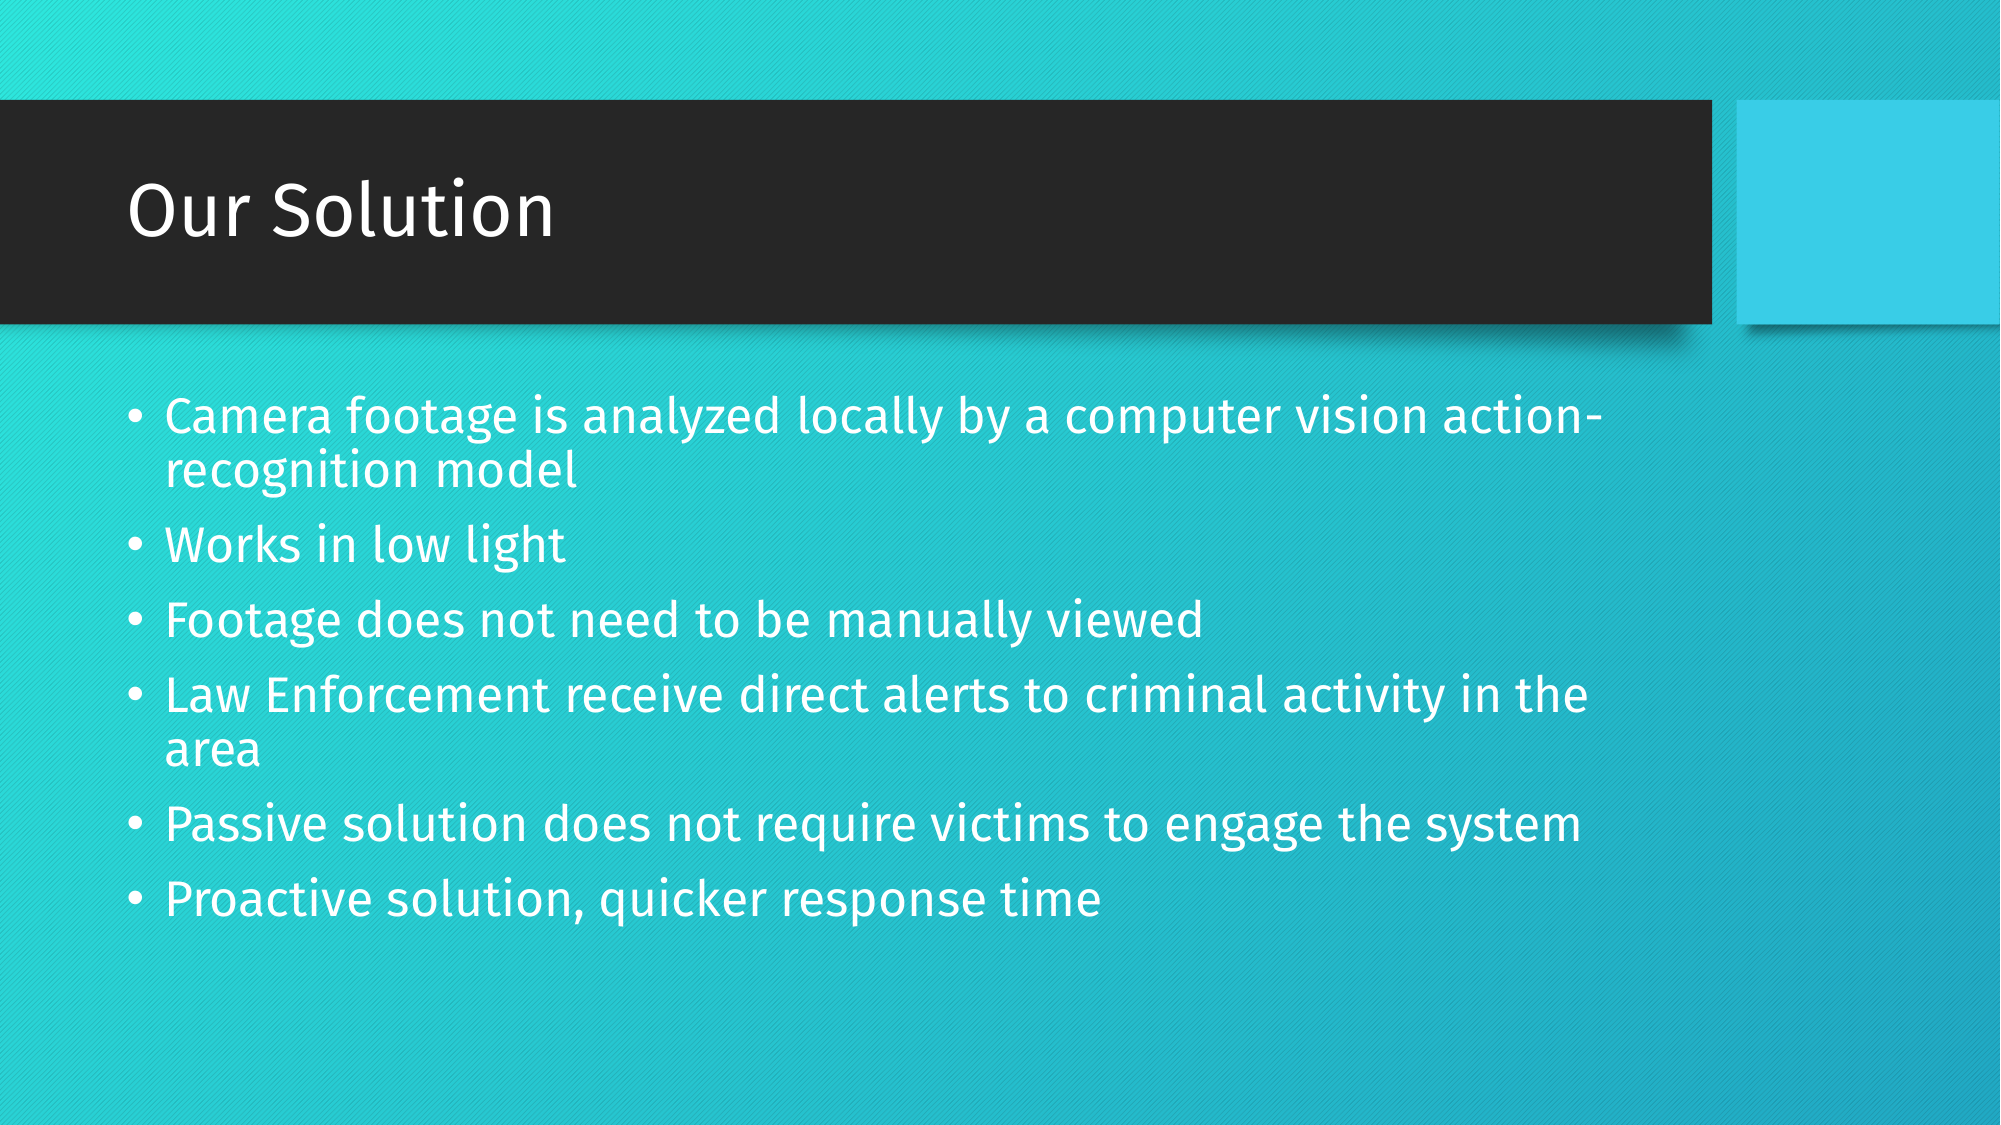

# Our Solution
Camera footage is analyzed locally by a computer vision action-recognition model
Works in low light
Footage does not need to be manually viewed
Law Enforcement receive direct alerts to criminal activity in the area
Passive solution does not require victims to engage the system
Proactive solution, quicker response time